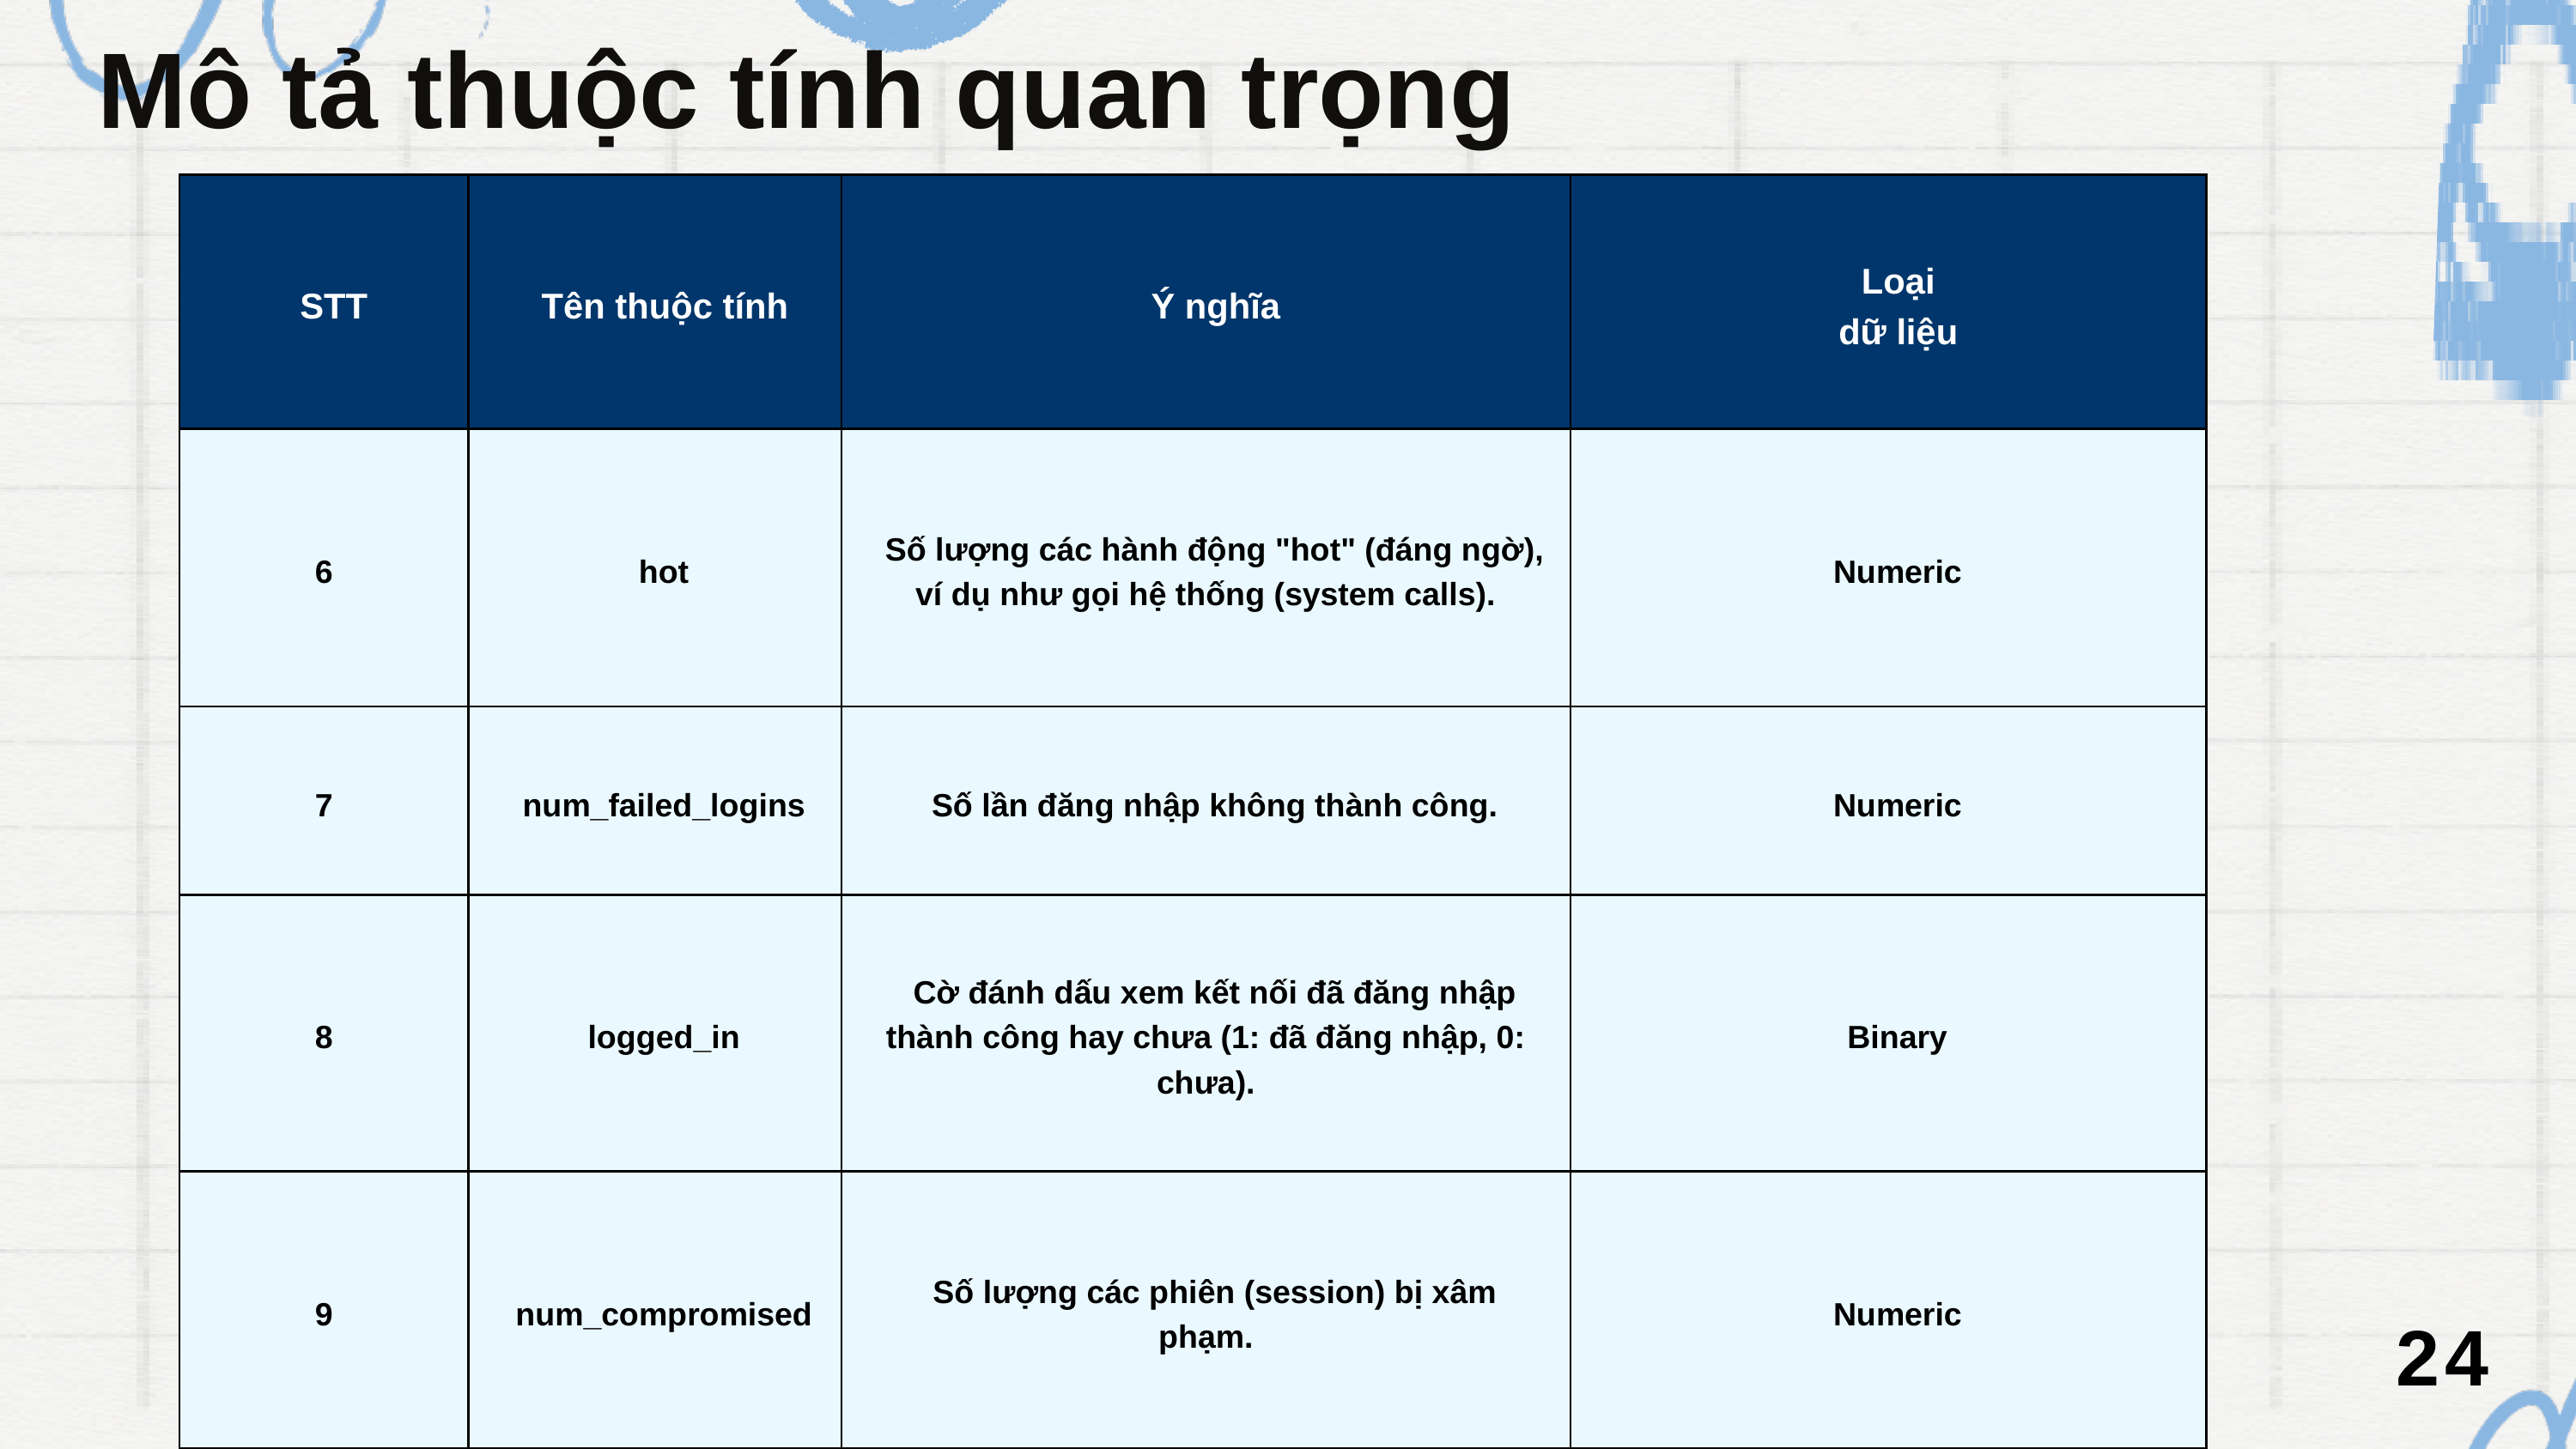

Mô tả thuộc tính quan trọng

| STT | Tên thuộc tính | Ý nghĩa | Loại dữ liệu |
| --- | --- | --- | --- |
| 6 | hot | Số lượng các hành động "hot" (đáng ngờ), ví dụ như gọi hệ thống (system calls). | Numeric |
| 7 | num\_failed\_logins | Số lần đăng nhập không thành công. | Numeric |
| 8 | logged\_in | Cờ đánh dấu xem kết nối đã đăng nhập thành công hay chưa (1: đã đăng nhập, 0: chưa). | Binary |
| 9 | num\_compromised | Số lượng các phiên (session) bị xâm phạm. | Numeric |

24